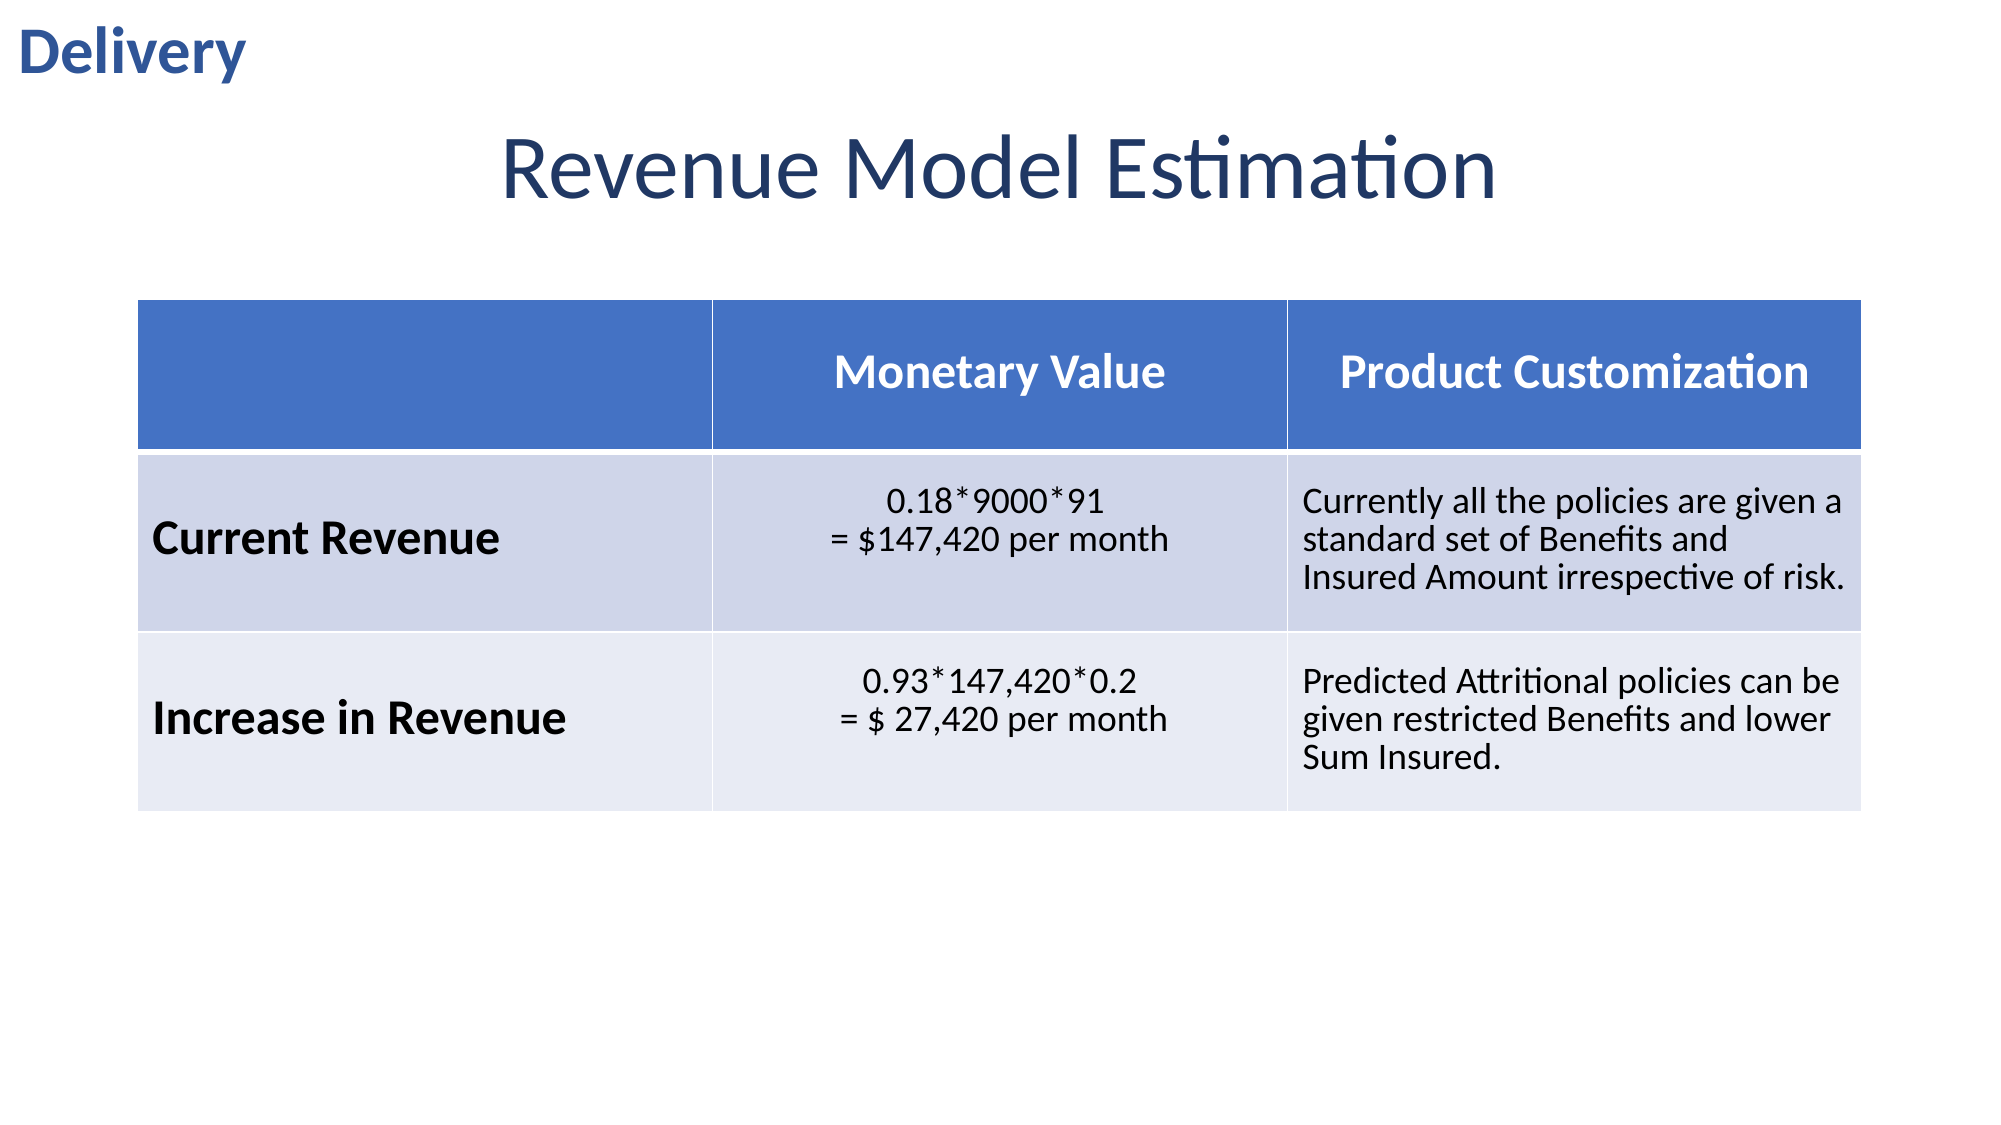

Delivery
# Revenue Model Estimation
|  | Monetary Value | Product Customization |
| --- | --- | --- |
| Current Revenue | 0.18\*9000\*91 = $147,420 per month | Currently all the policies are given a standard set of Benefits and Insured Amount irrespective of risk. |
| Increase in Revenue | 0.93\*147,420\*0.2 = $ 27,420 per month | Predicted Attritional policies can be given restricted Benefits and lower Sum Insured. |